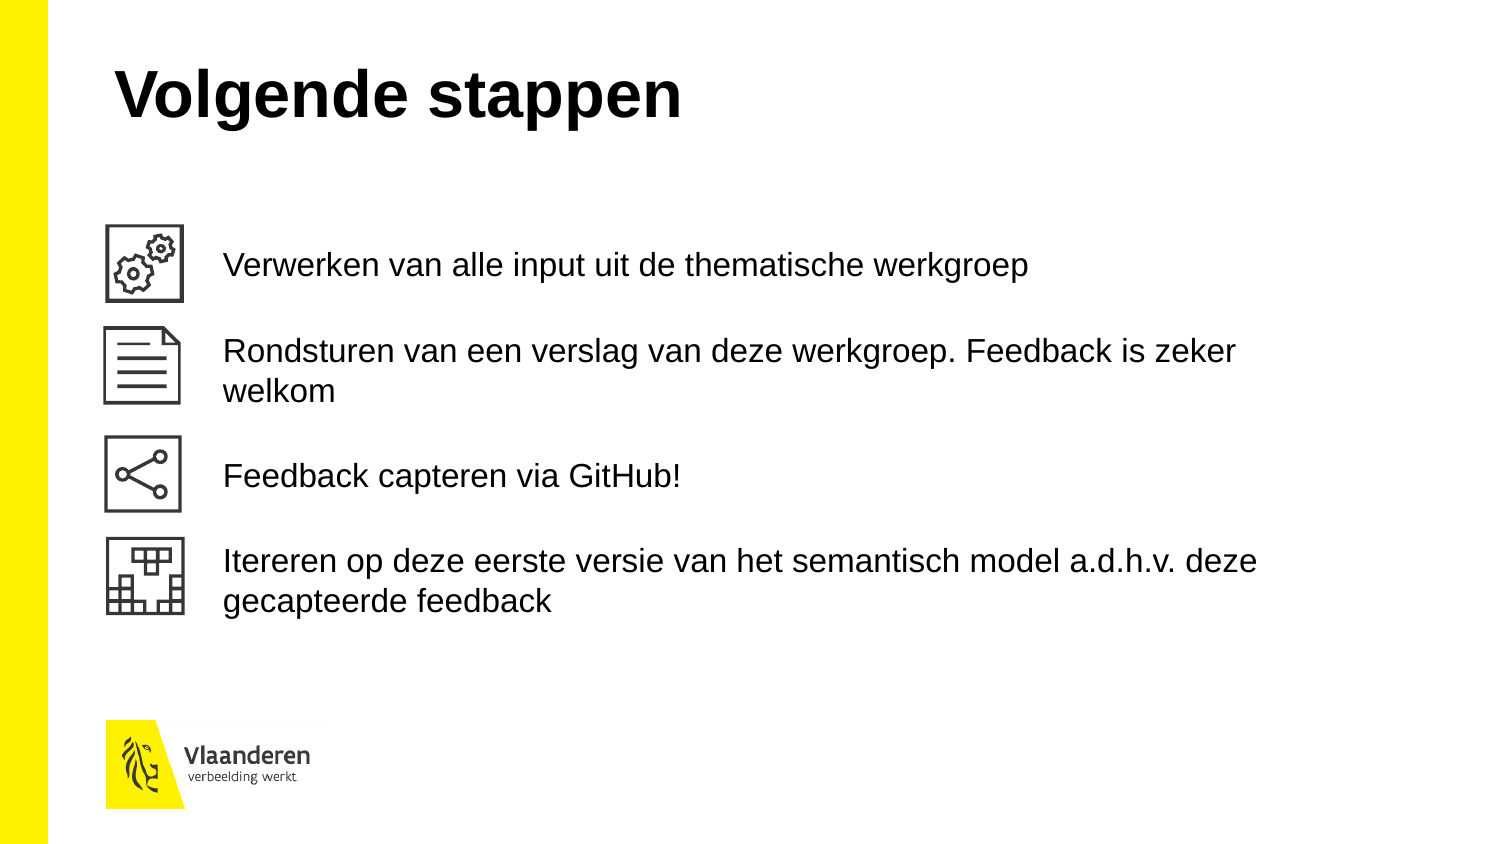

Volgende stappen

Verwerken van alle input uit de thematische werkgroep
Rondsturen van een verslag van deze werkgroep. Feedback is zeker welkom

Feedback capteren via GitHub!
Itereren op deze eerste versie van het semantisch model a.d.h.v. deze gecapteerde feedback